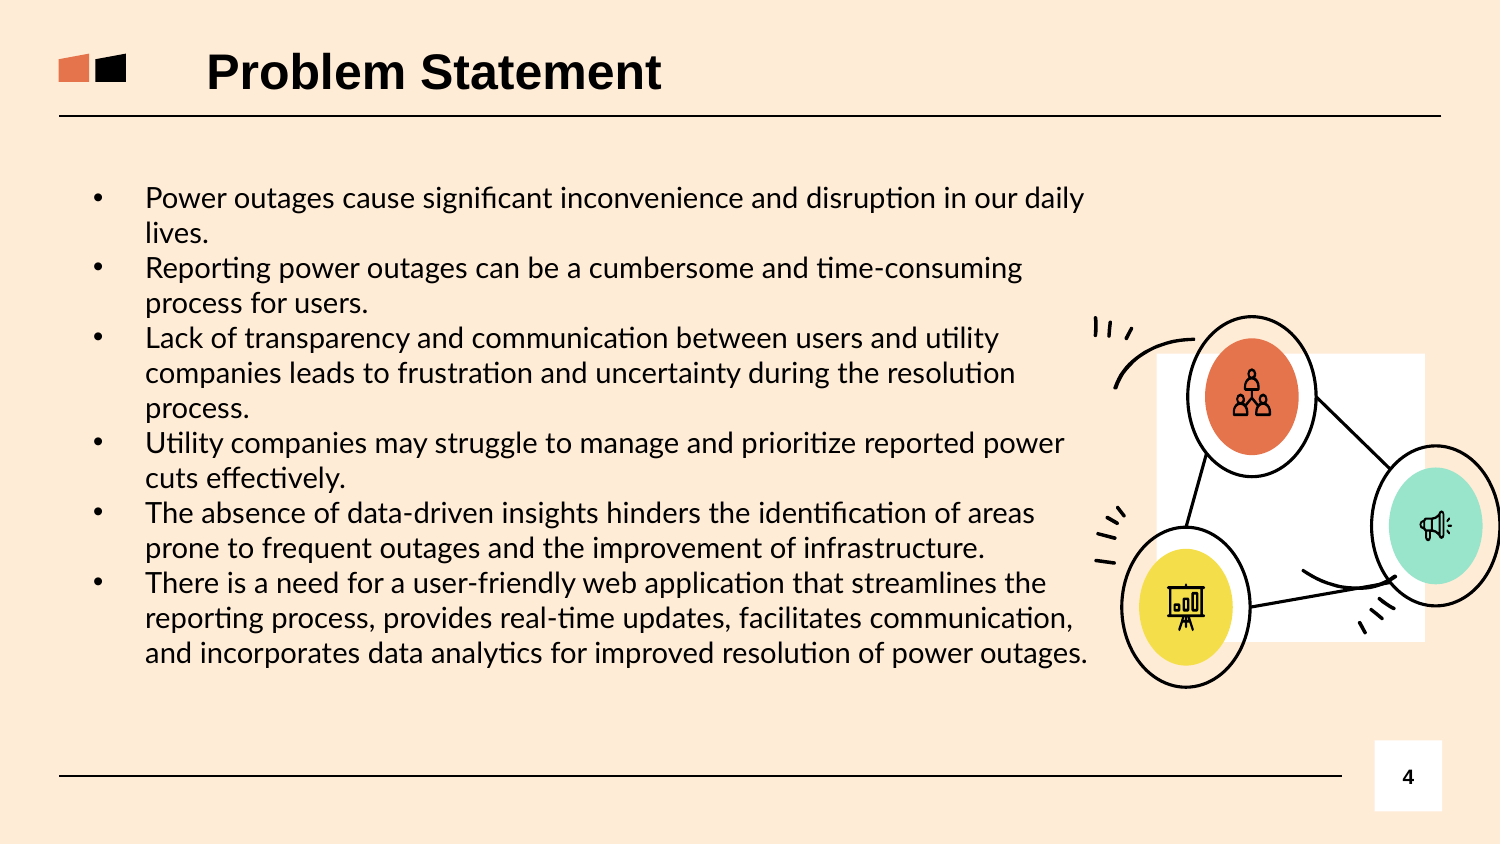

Problem Statement

Power outages cause significant inconvenience and disruption in our daily lives.
Reporting power outages can be a cumbersome and time-consuming process for users.
Lack of transparency and communication between users and utility companies leads to frustration and uncertainty during the resolution process.
Utility companies may struggle to manage and prioritize reported power cuts effectively.
The absence of data-driven insights hinders the identification of areas prone to frequent outages and the improvement of infrastructure.
There is a need for a user-friendly web application that streamlines the reporting process, provides real-time updates, facilitates communication, and incorporates data analytics for improved resolution of power outages.

4